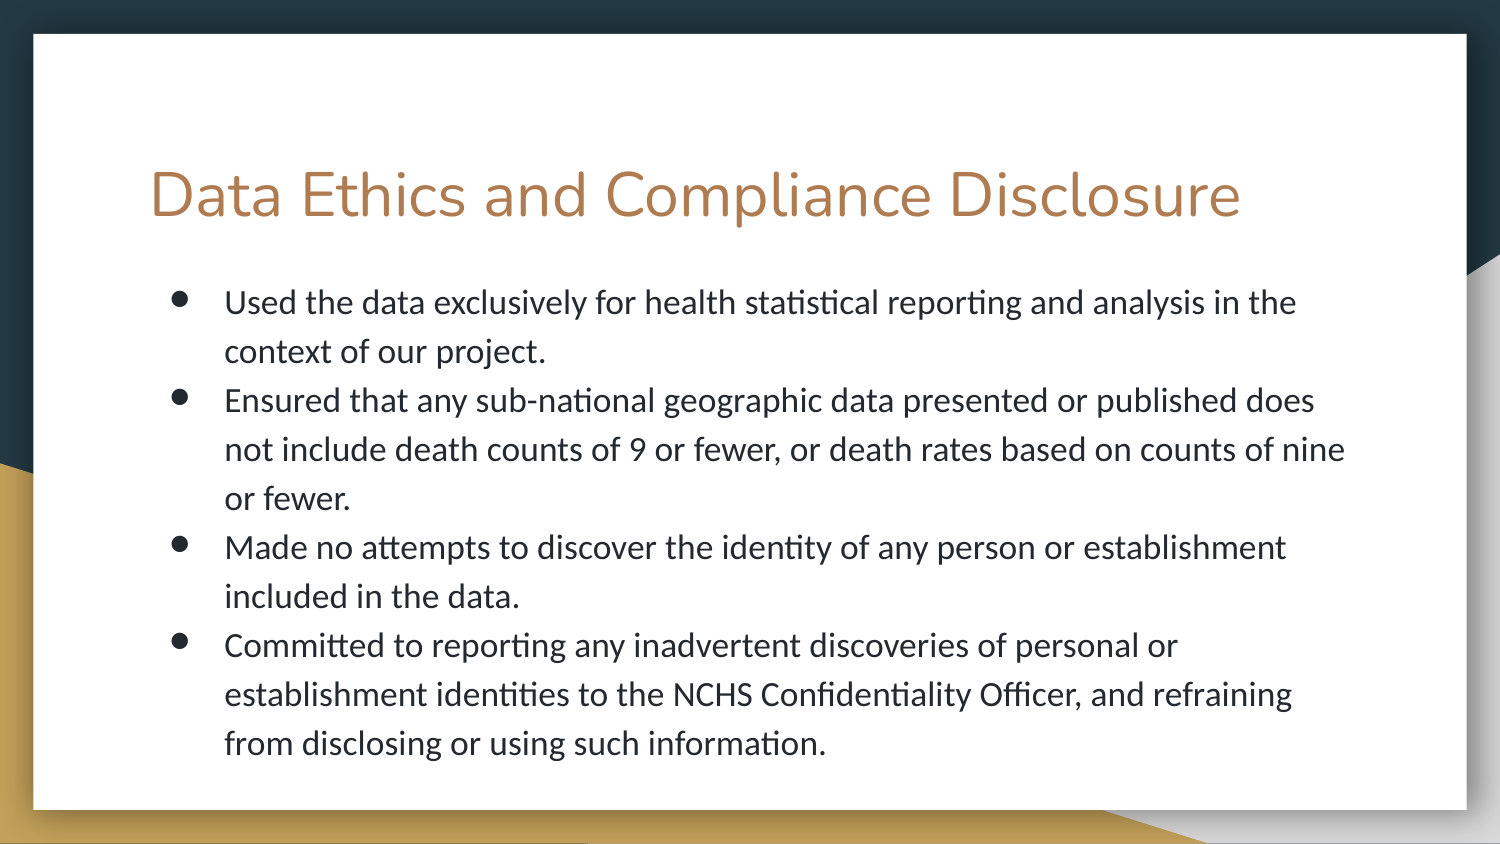

# Data Ethics and Compliance Disclosure
Used the data exclusively for health statistical reporting and analysis in the context of our project.
Ensured that any sub-national geographic data presented or published does not include death counts of 9 or fewer, or death rates based on counts of nine or fewer.
Made no attempts to discover the identity of any person or establishment included in the data.
Committed to reporting any inadvertent discoveries of personal or establishment identities to the NCHS Confidentiality Officer, and refraining from disclosing or using such information.